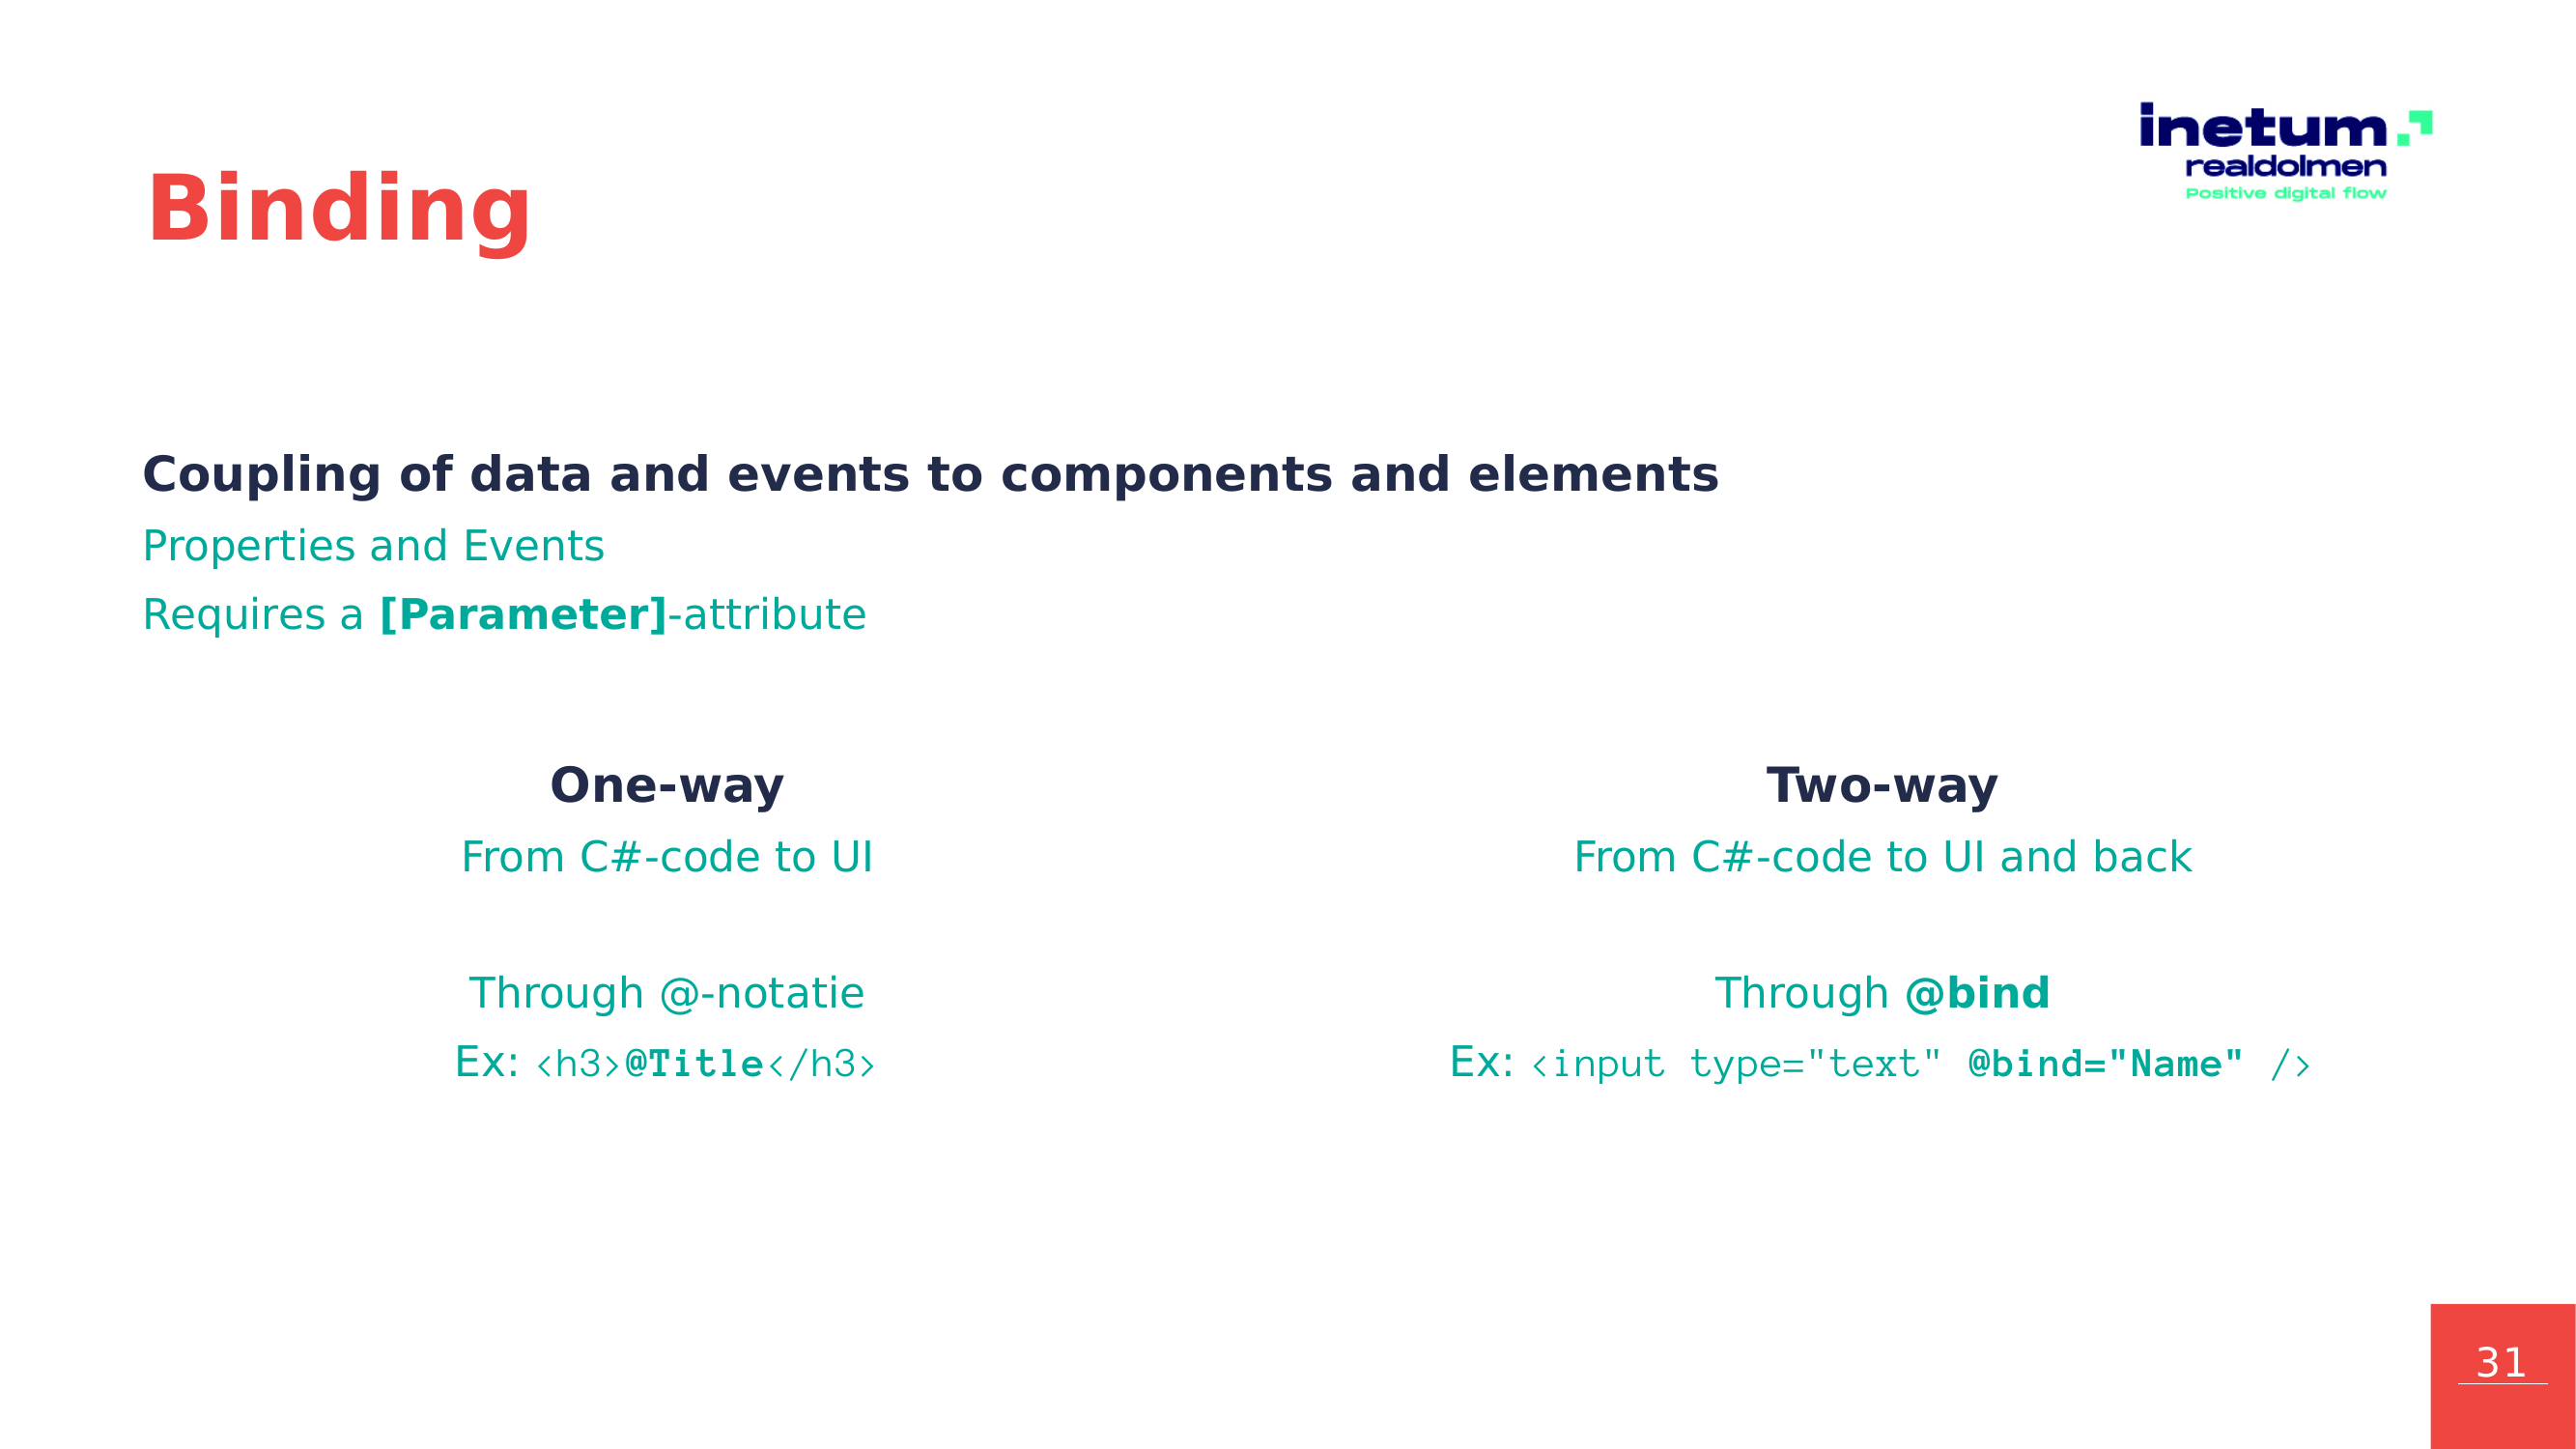

# Binding
Coupling of data and events to components and elements
Properties and Events
Requires a [Parameter]-attribute
One-way
From C#-code to UI

Through @-notatie
Ex: <h3>@Title</h3>

Two-way
From C#-code to UI and back

Through @bind
Ex: <input type="text" @bind="Name" />